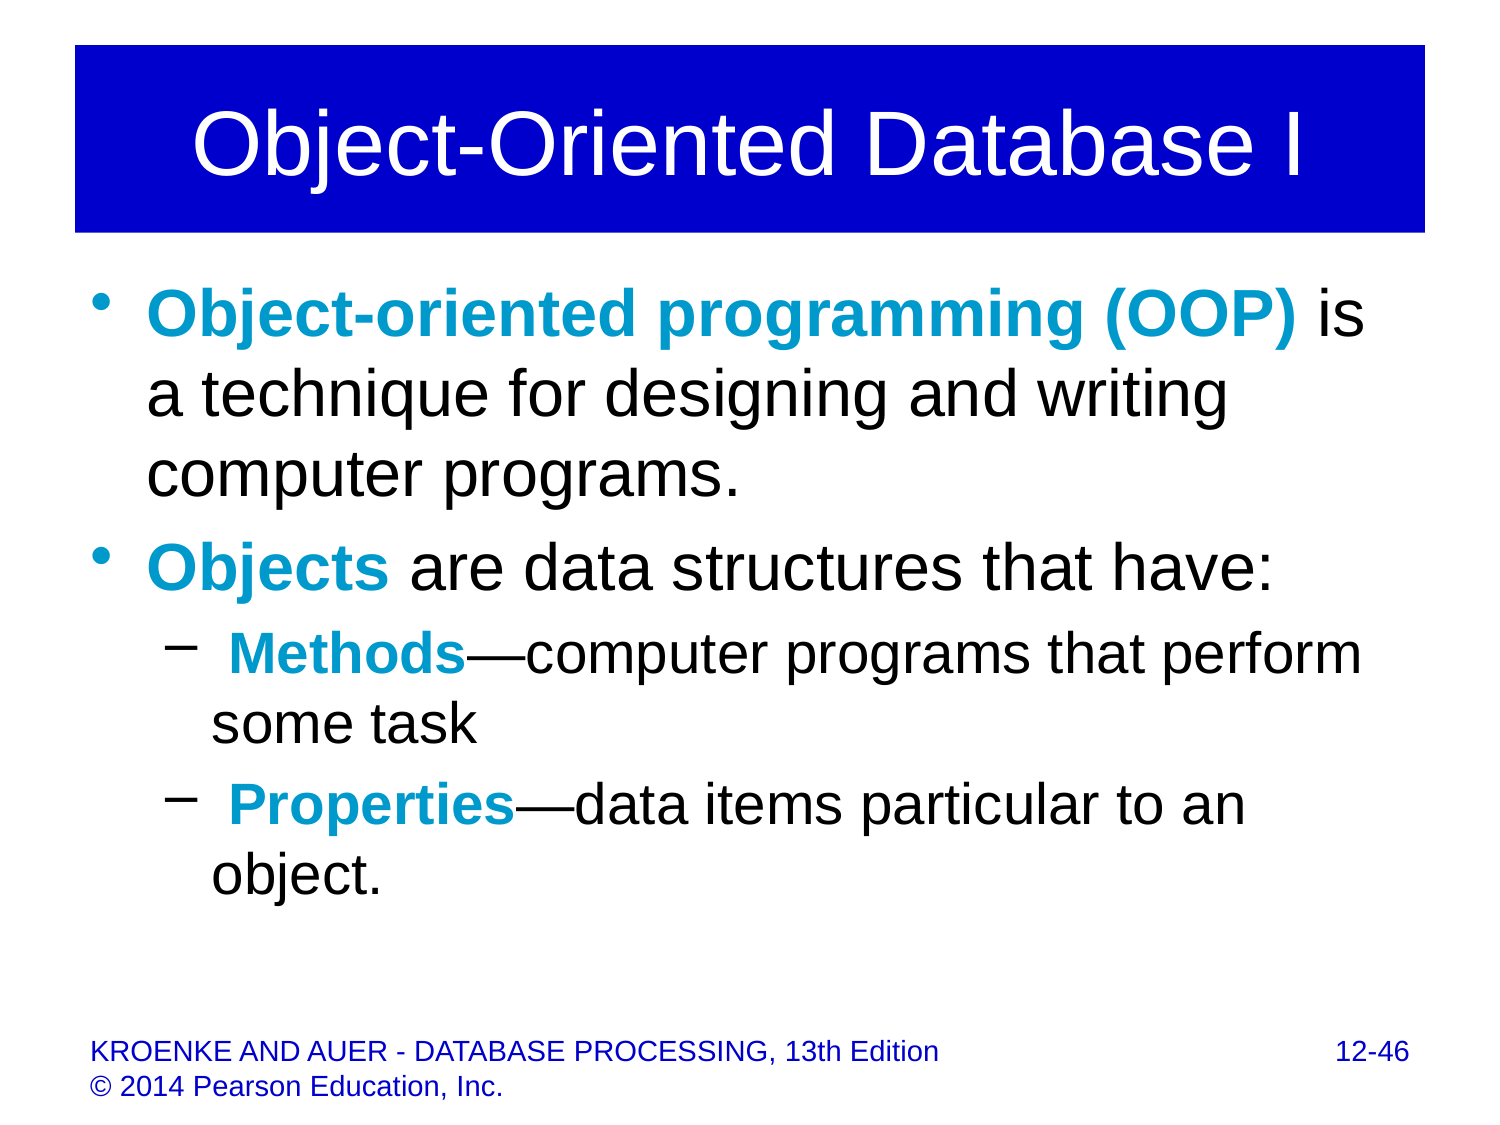

# Object-Oriented Database I
Object-oriented programming (OOP) is a technique for designing and writing computer programs.
Objects are data structures that have:
 Methods—computer programs that perform some task
 Properties—data items particular to an object.
12-46

KROENKE AND AUER - DATABASE PROCESSING, 13th Edition  © 2014 Pearson Education, Inc.